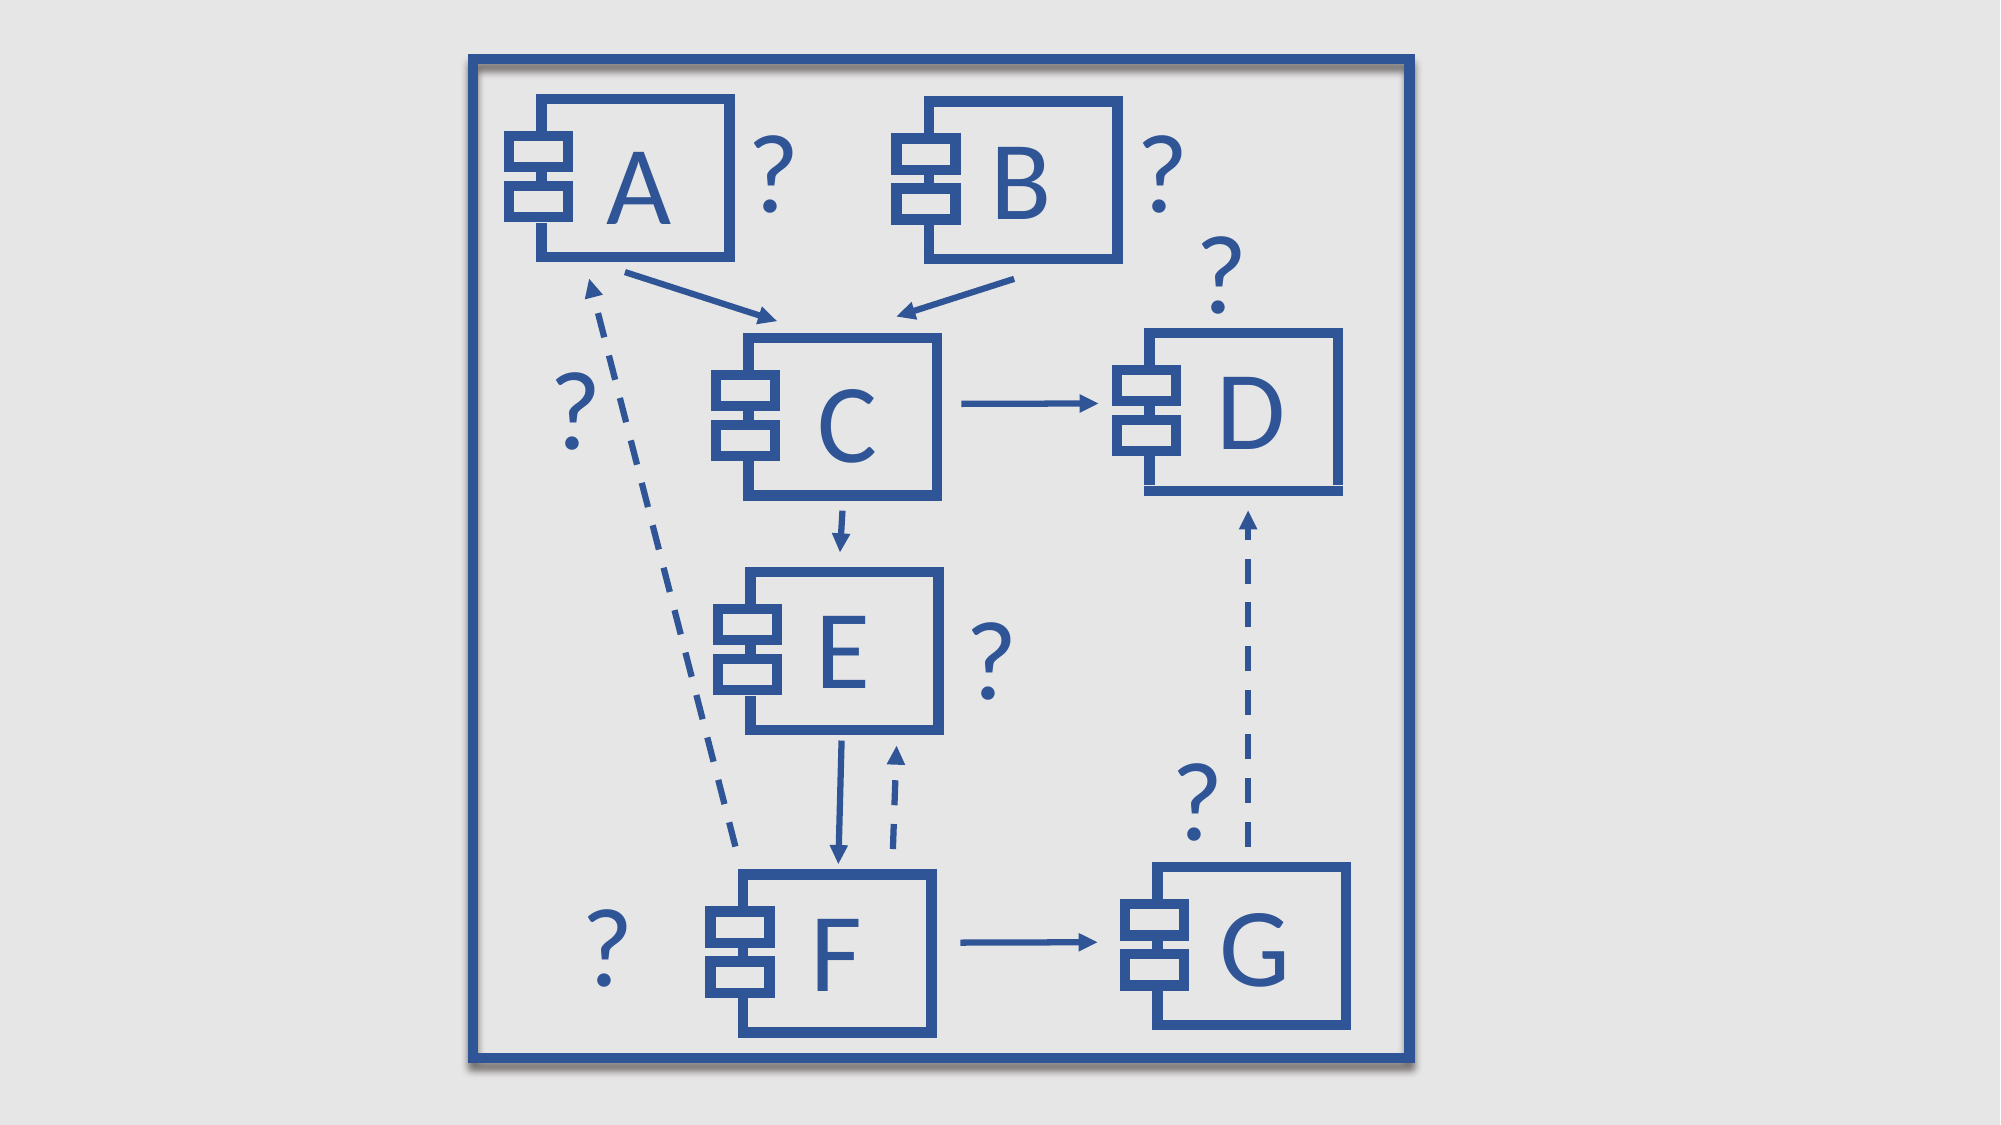

?
?

B

A
?
?
D

C
E

?
?
?
G

F